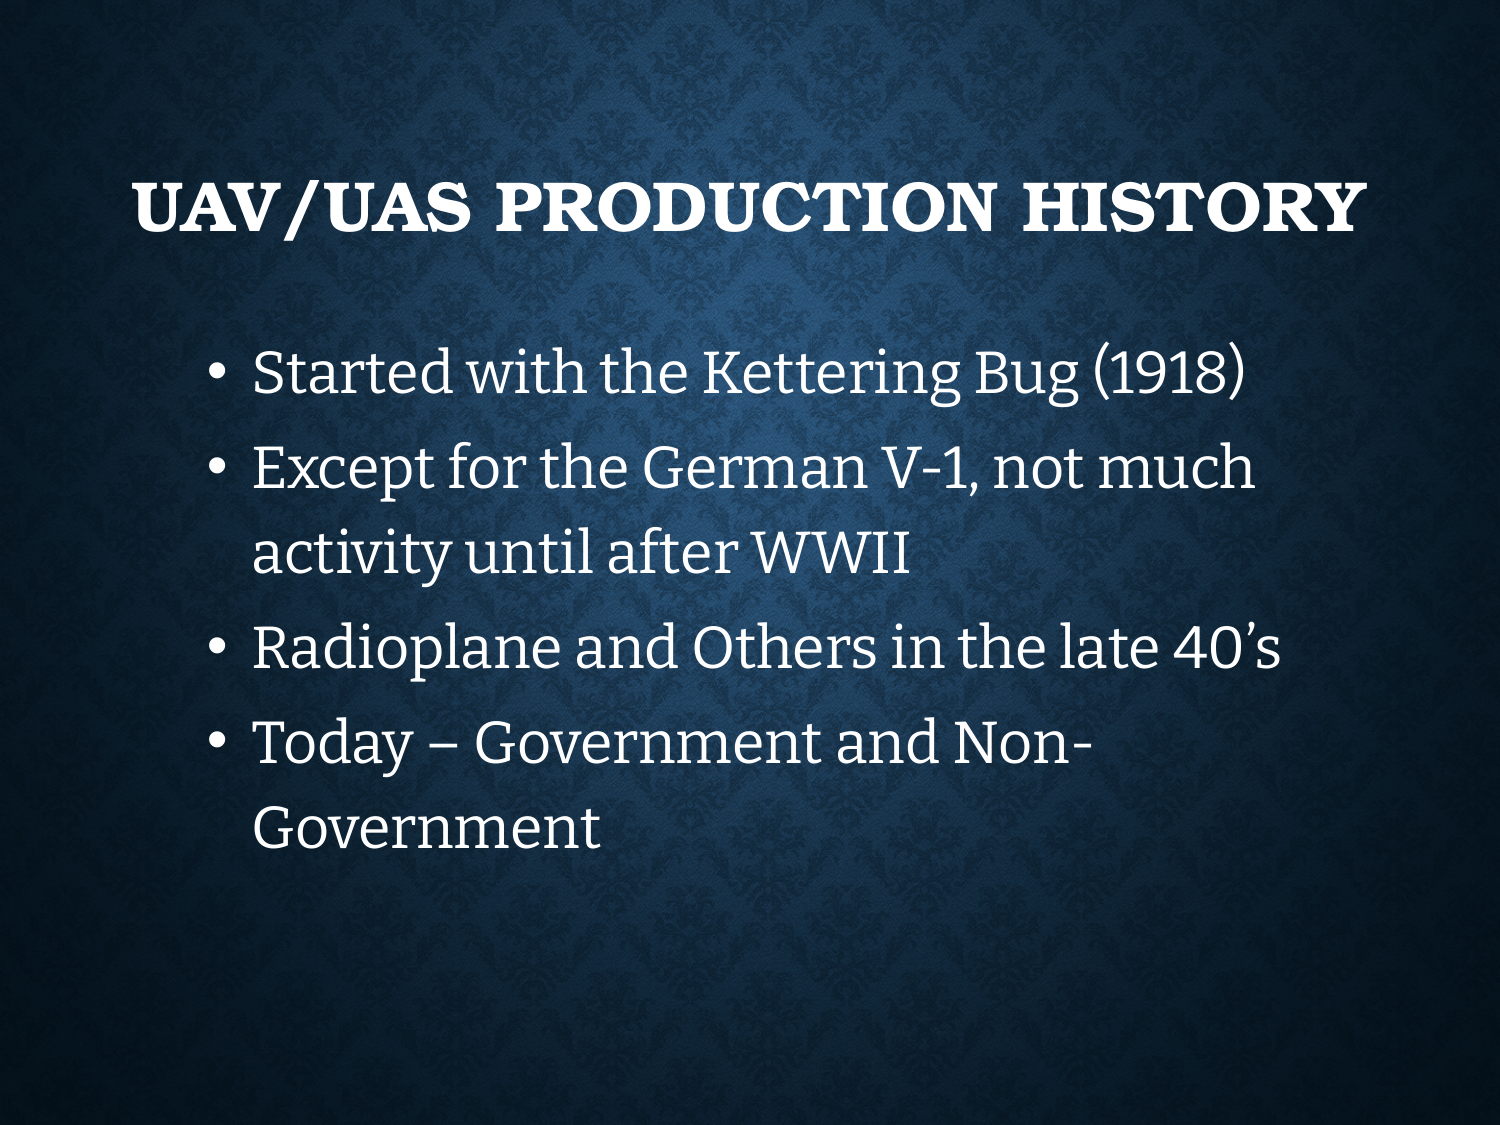

# UAV/UAS Production History
Started with the Kettering Bug (1918)
Except for the German V-1, not much activity until after WWII
Radioplane and Others in the late 40’s
Today – Government and Non-Government